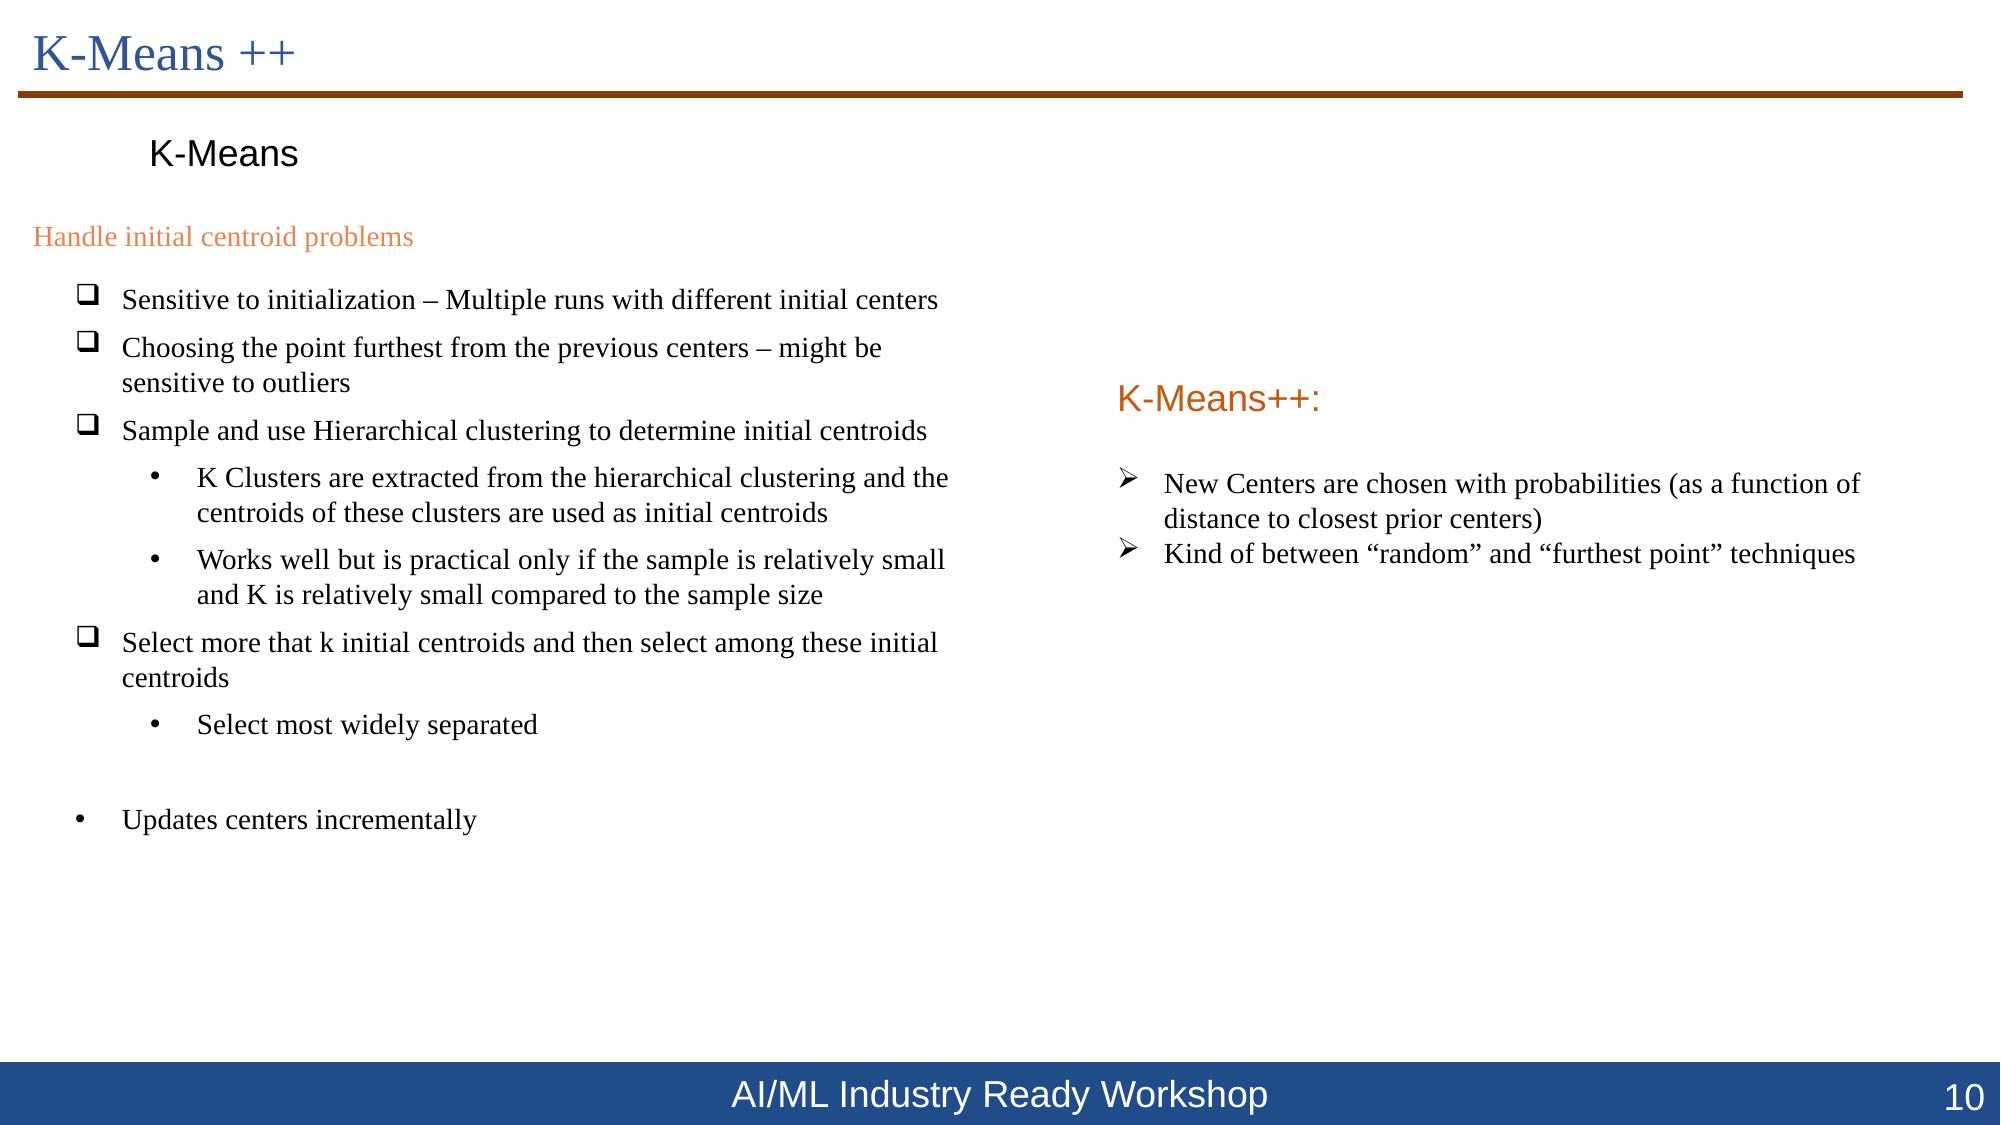

# K-Means ++
K-Means
Handle initial centroid problems
Sensitive to initialization – Multiple runs with different initial centers
Choosing the point furthest from the previous centers – might be sensitive to outliers
Sample and use Hierarchical clustering to determine initial centroids
K Clusters are extracted from the hierarchical clustering and the centroids of these clusters are used as initial centroids
Works well but is practical only if the sample is relatively small and K is relatively small compared to the sample size
Select more that k initial centroids and then select among these initial centroids
Select most widely separated

Updates centers incrementally

K-Means++:

New Centers are chosen with probabilities (as a function of distance to closest prior centers)
Kind of between “random” and “furthest point” techniques